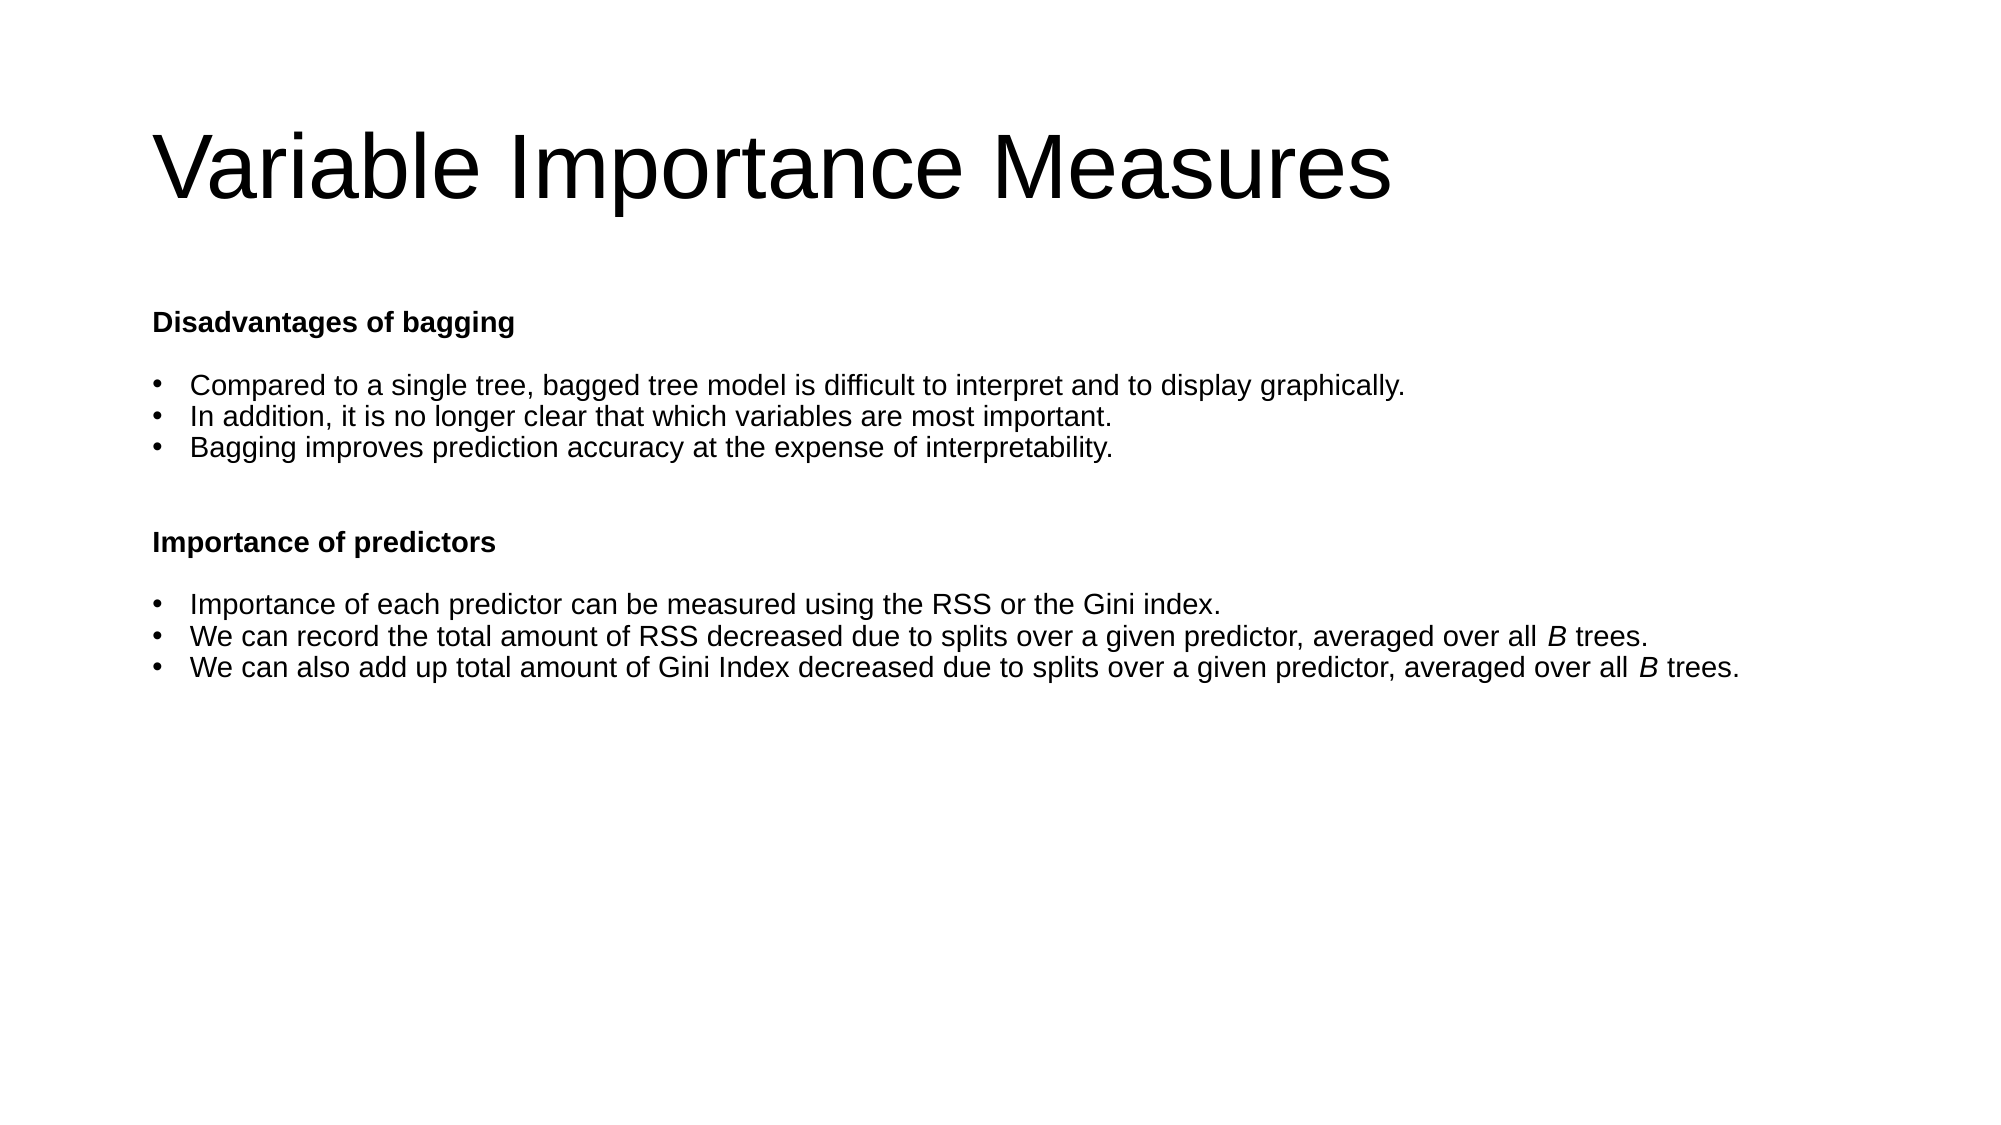

# Variable Importance Measures
Disadvantages of bagging

Compared to a single tree, bagged tree model is difficult to interpret and to display graphically.
In addition, it is no longer clear that which variables are most important.
Bagging improves prediction accuracy at the expense of interpretability.

Importance of predictors

Importance of each predictor can be measured using the RSS or the Gini index.
We can record the total amount of RSS decreased due to splits over a given predictor, averaged over all B trees.
We can also add up total amount of Gini Index decreased due to splits over a given predictor, averaged over all B trees.